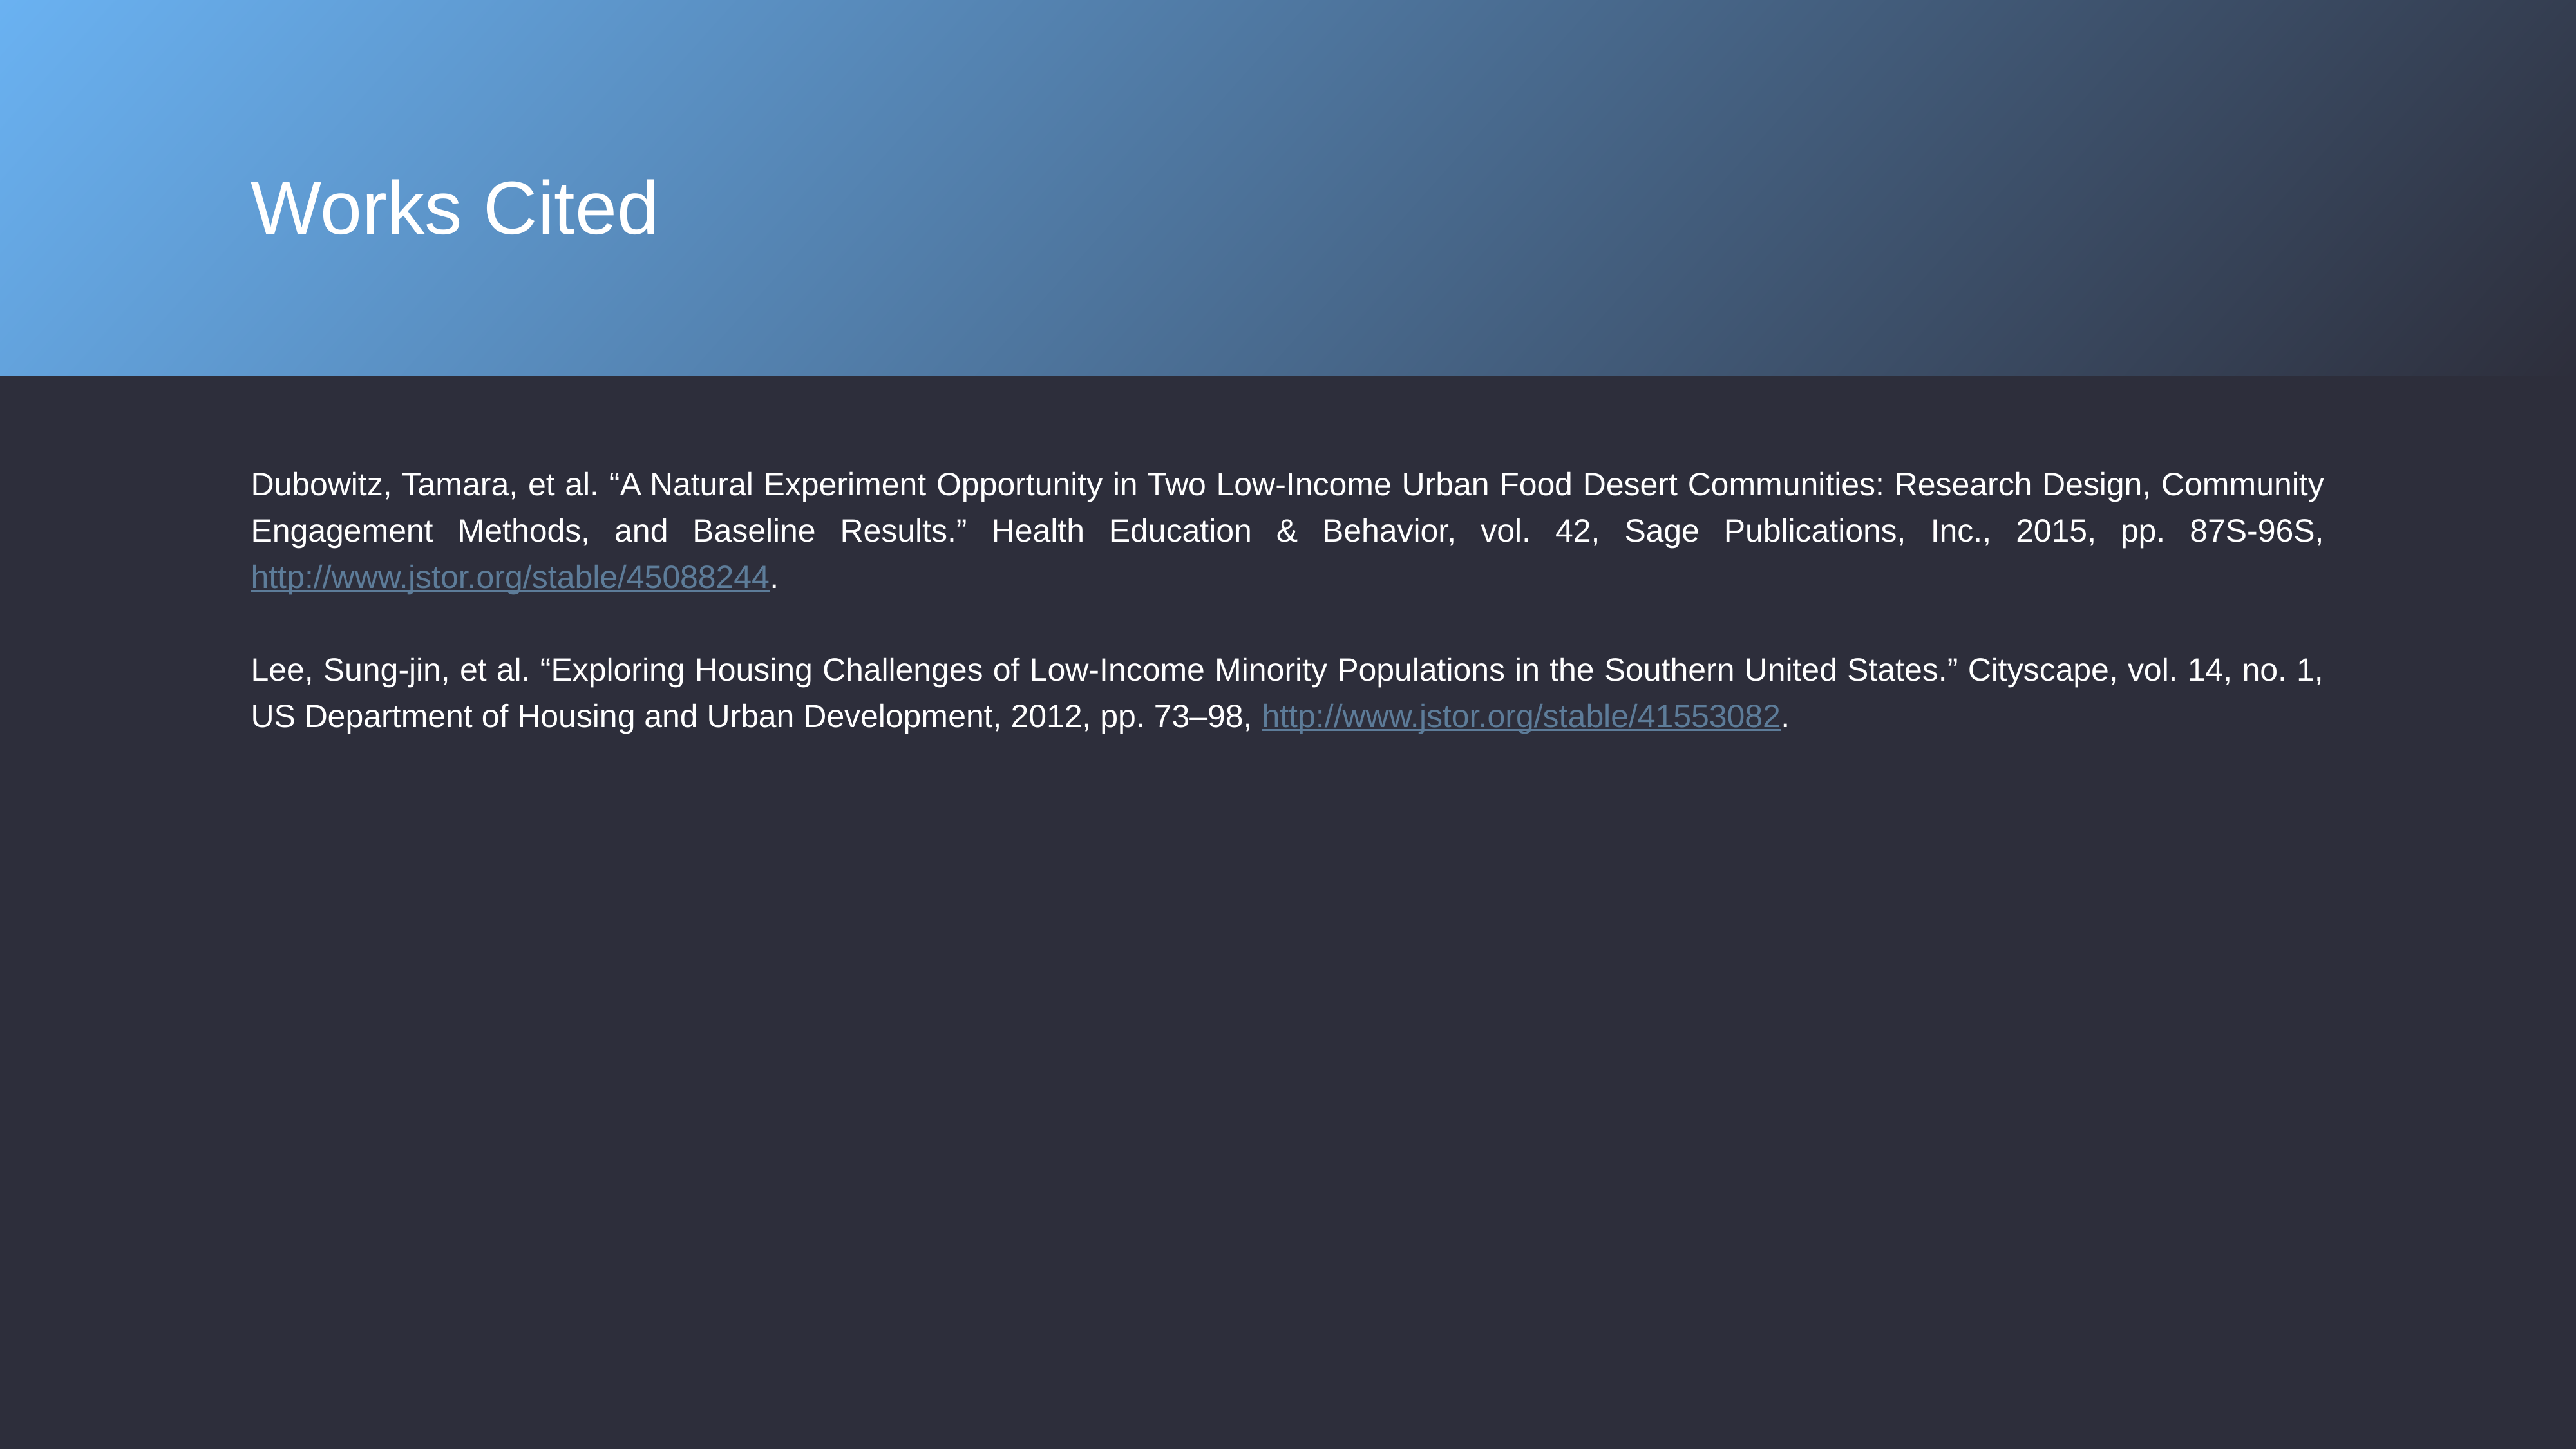

Works Cited
Dubowitz, Tamara, et al. “A Natural Experiment Opportunity in Two Low-Income Urban Food Desert Communities: Research Design, Community Engagement Methods, and Baseline Results.” Health Education & Behavior, vol. 42, Sage Publications, Inc., 2015, pp. 87S-96S, http://www.jstor.org/stable/45088244.

Lee, Sung-jin, et al. “Exploring Housing Challenges of Low-Income Minority Populations in the Southern United States.” Cityscape, vol. 14, no. 1, US Department of Housing and Urban Development, 2012, pp. 73–98, http://www.jstor.org/stable/41553082.